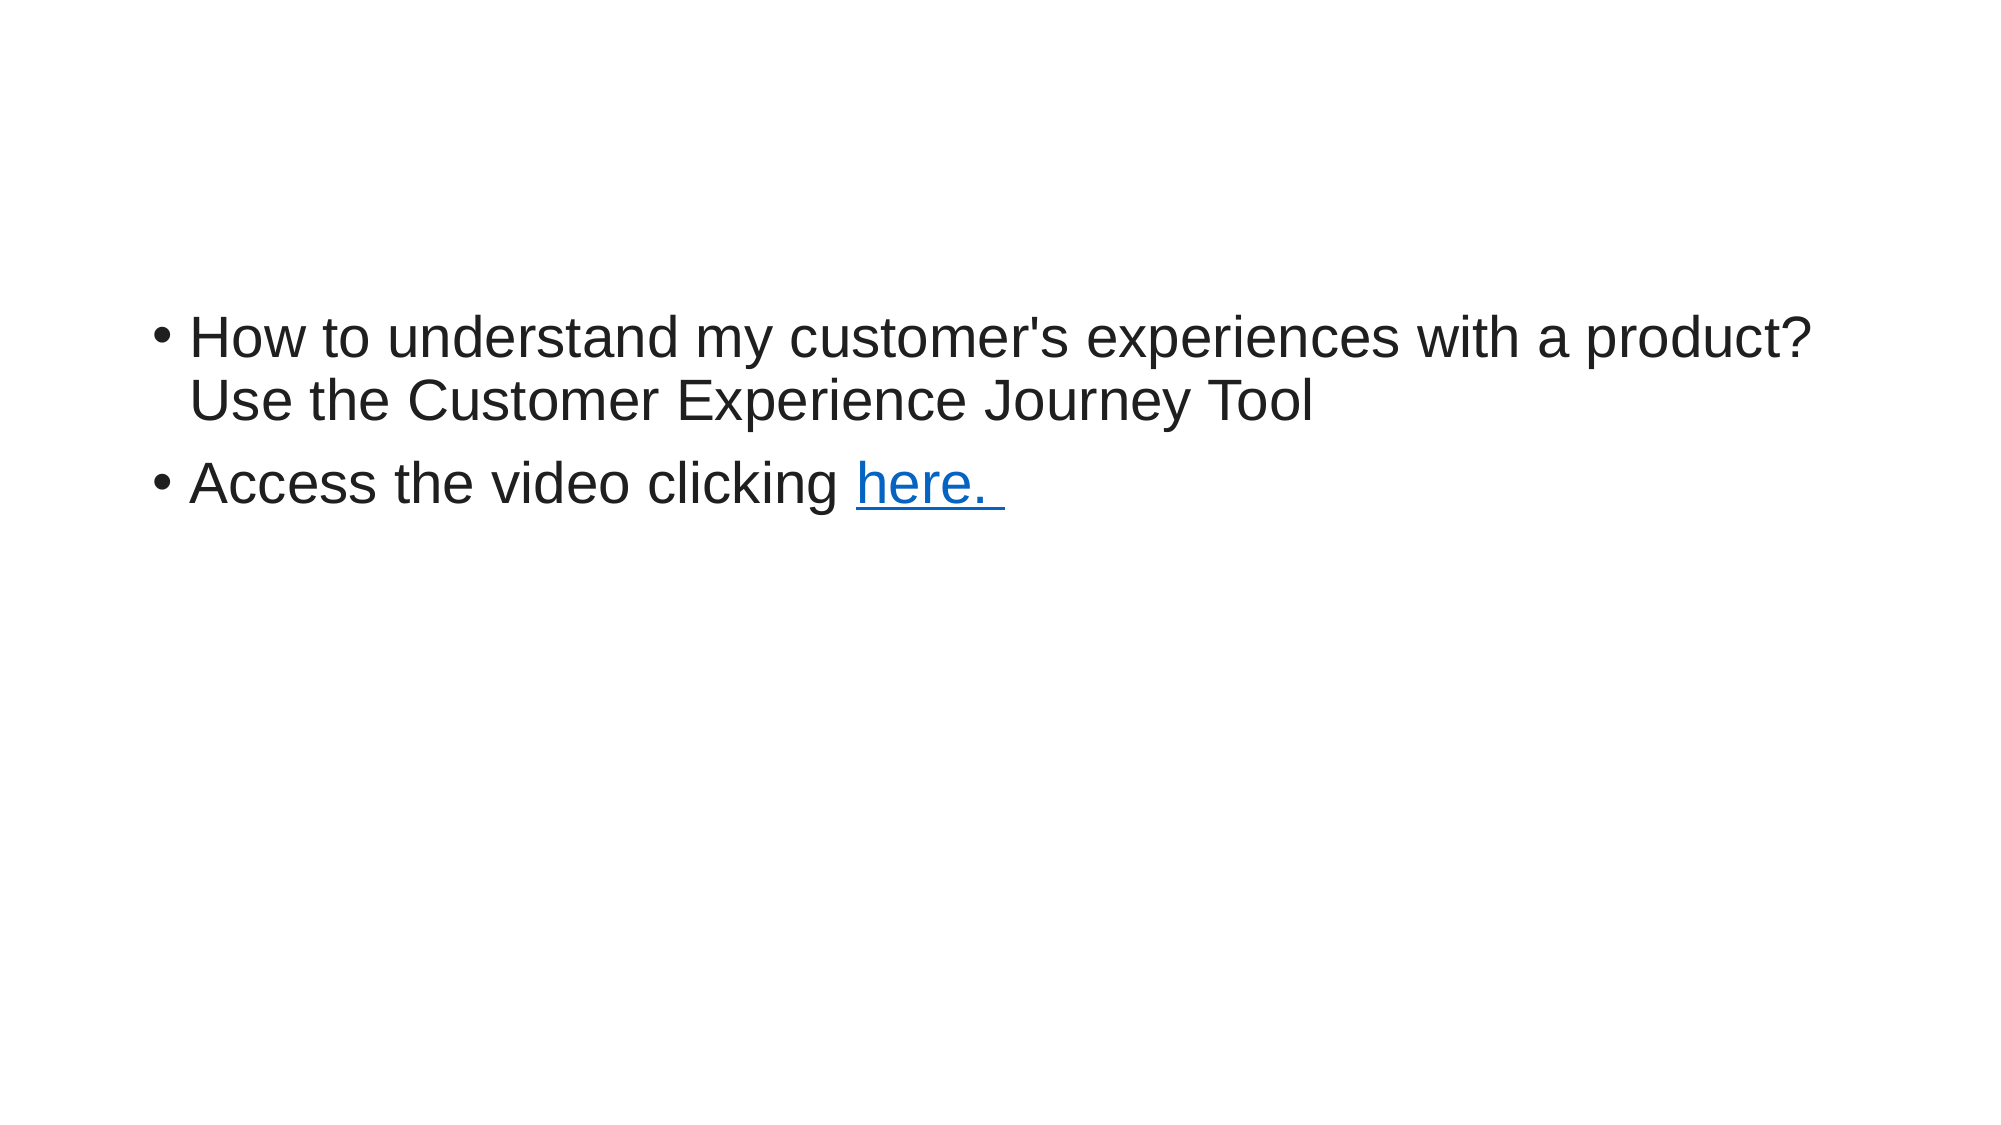

#
How to understand my customer's experiences with a product? Use the Customer Experience Journey Tool
Access the video clicking here.